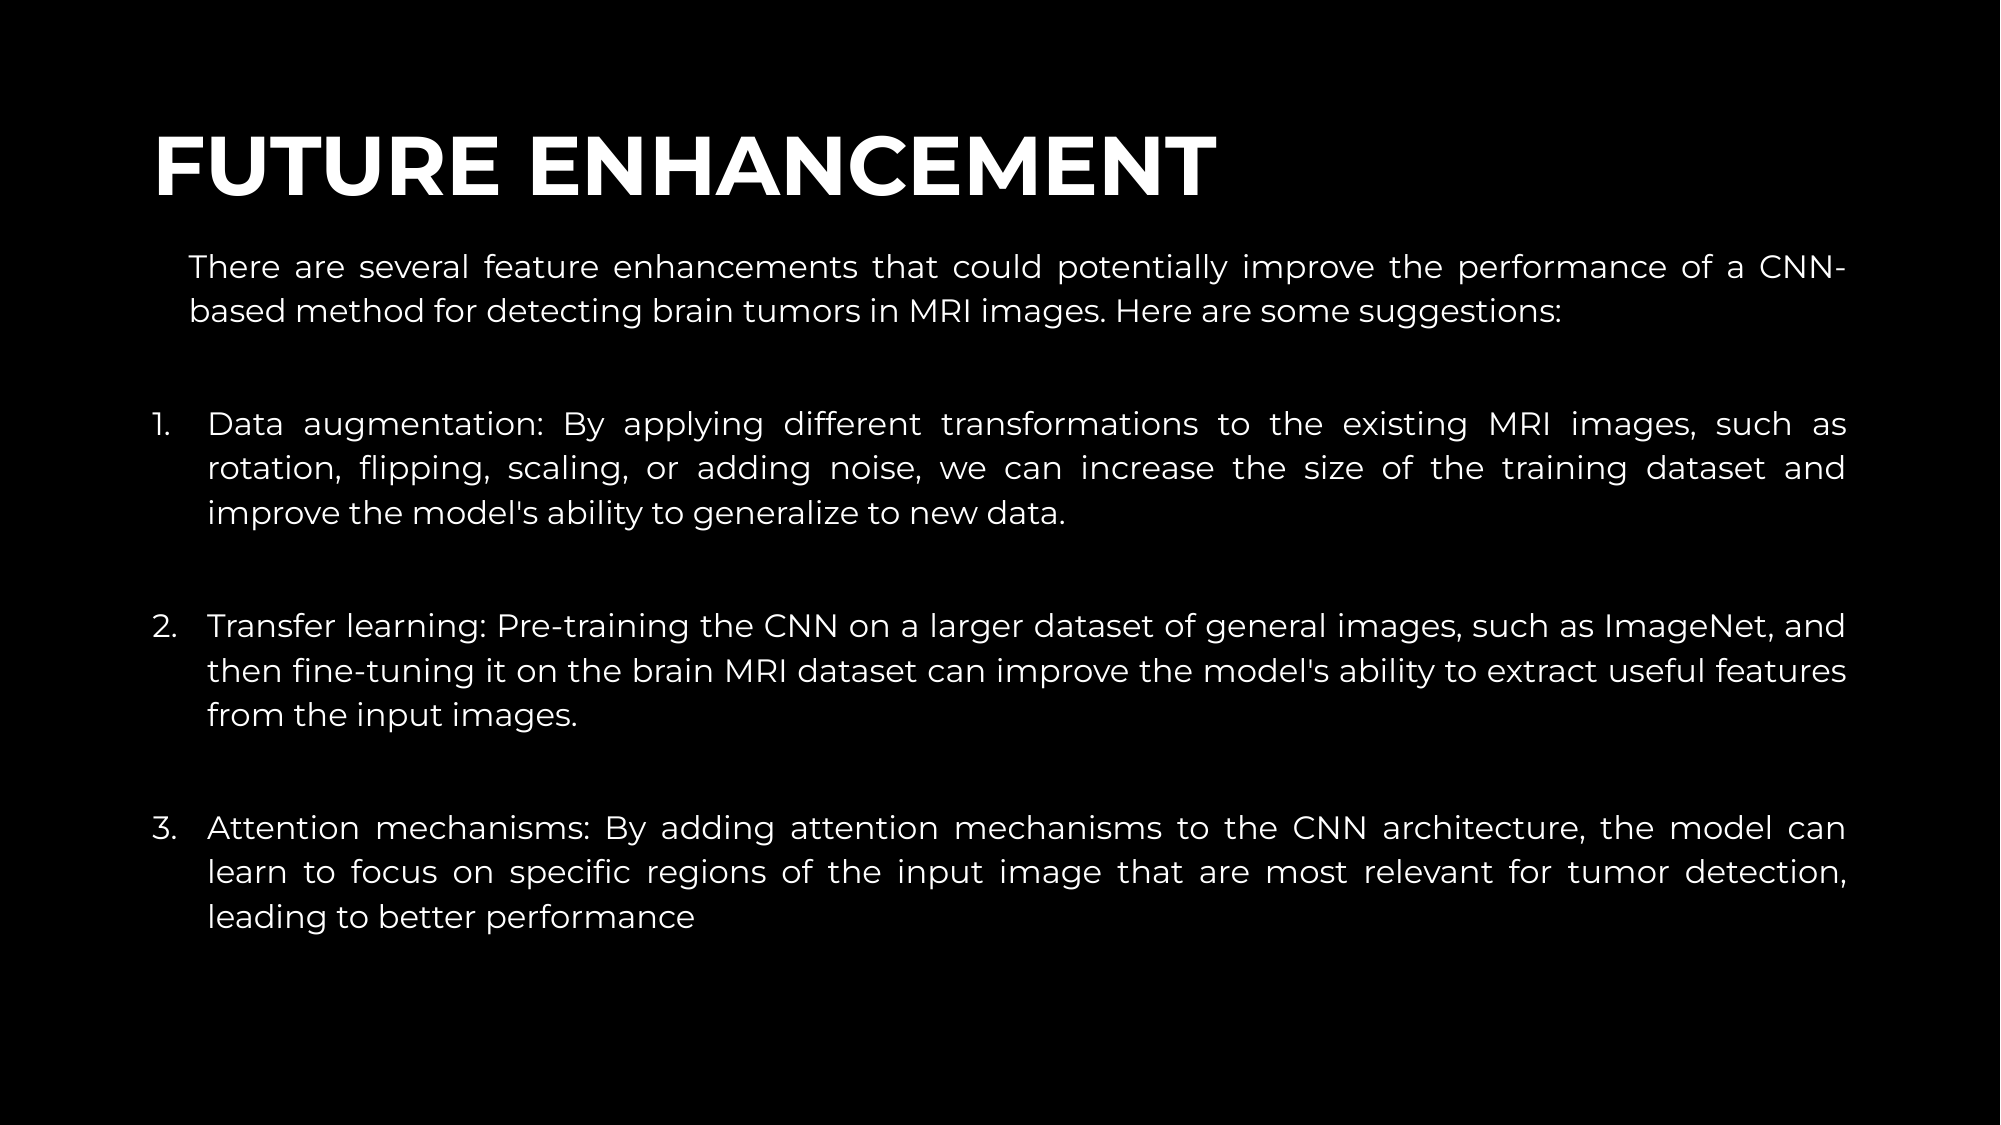

# FUTURE ENHANCEMENT
	There are several feature enhancements that could potentially improve the performance of a CNN-based method for detecting brain tumors in MRI images. Here are some suggestions:

Data augmentation: By applying different transformations to the existing MRI images, such as rotation, flipping, scaling, or adding noise, we can increase the size of the training dataset and improve the model's ability to generalize to new data.

Transfer learning: Pre-training the CNN on a larger dataset of general images, such as ImageNet, and then fine-tuning it on the brain MRI dataset can improve the model's ability to extract useful features from the input images.

Attention mechanisms: By adding attention mechanisms to the CNN architecture, the model can learn to focus on specific regions of the input image that are most relevant for tumor detection, leading to better performance